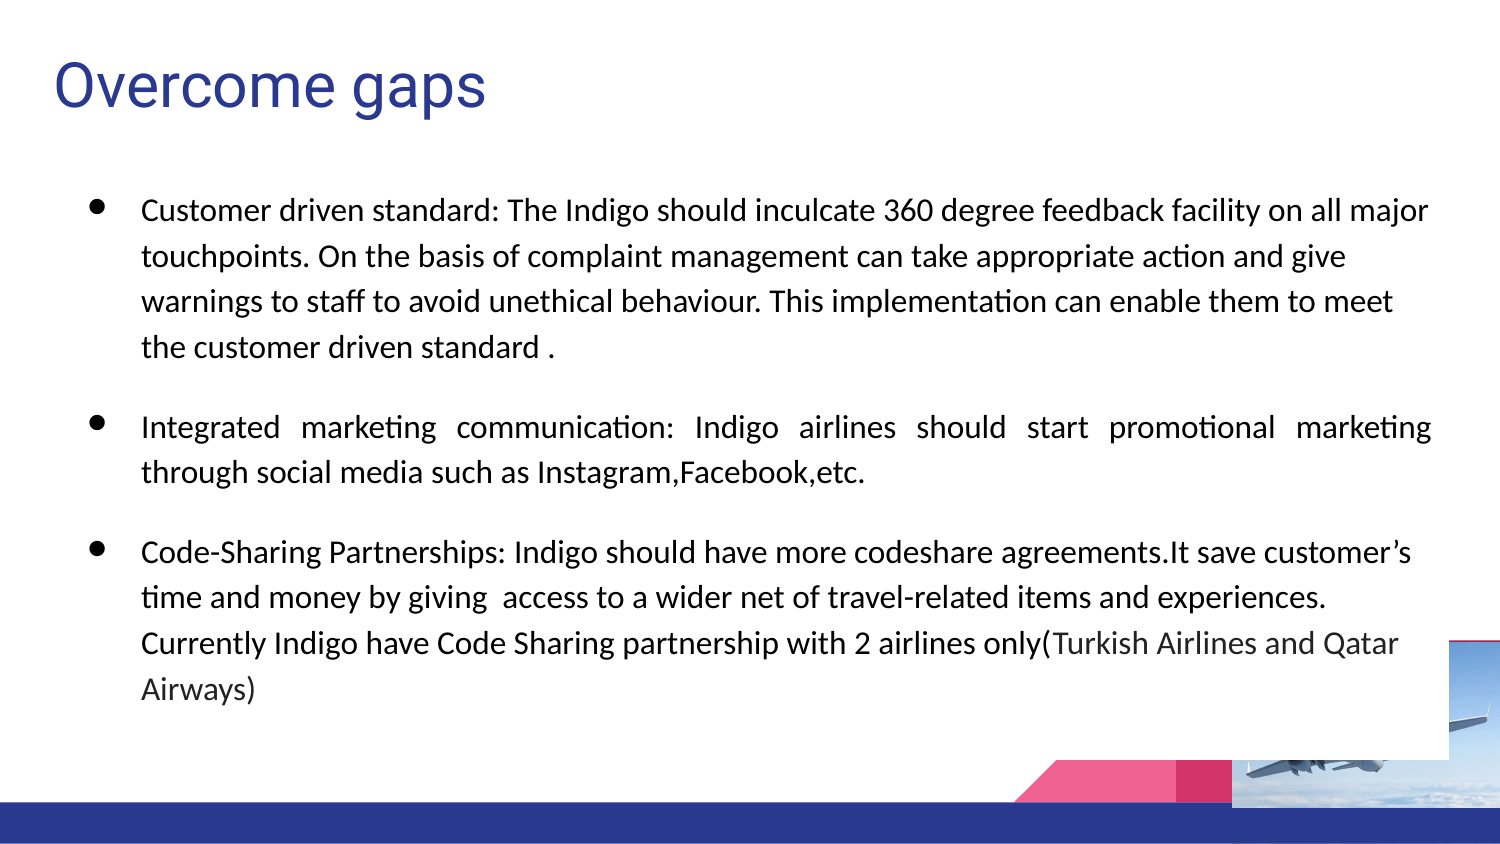

# Overcome gaps
Customer driven standard: The Indigo should inculcate 360 degree feedback facility on all major touchpoints. On the basis of complaint management can take appropriate action and give warnings to staff to avoid unethical behaviour. This implementation can enable them to meet the customer driven standard .
Integrated marketing communication: Indigo airlines should start promotional marketing through social media such as Instagram,Facebook,etc.
Code-Sharing Partnerships: Indigo should have more codeshare agreements.It save customer’s time and money by giving  access to a wider net of travel-related items and experiences. Currently Indigo have Code Sharing partnership with 2 airlines only(Turkish Airlines and Qatar Airways)